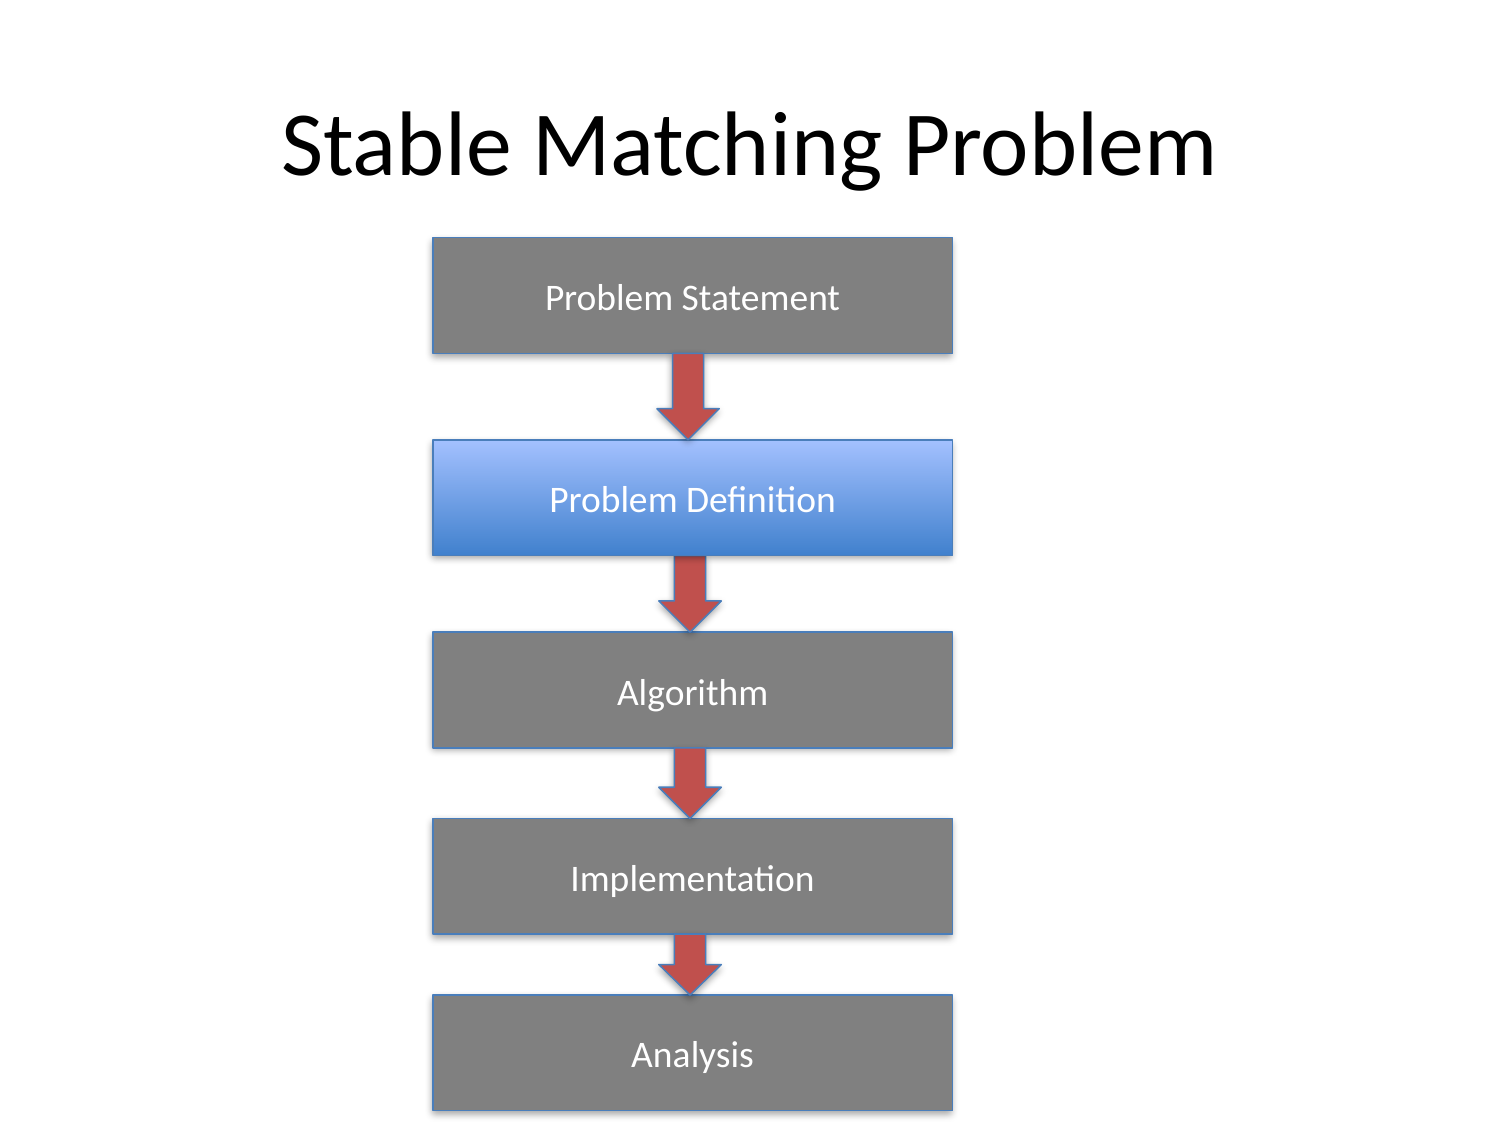

# Stable Matching Problem
Problem Statement

Problem Definition

Algorithm

Implementation

Analysis